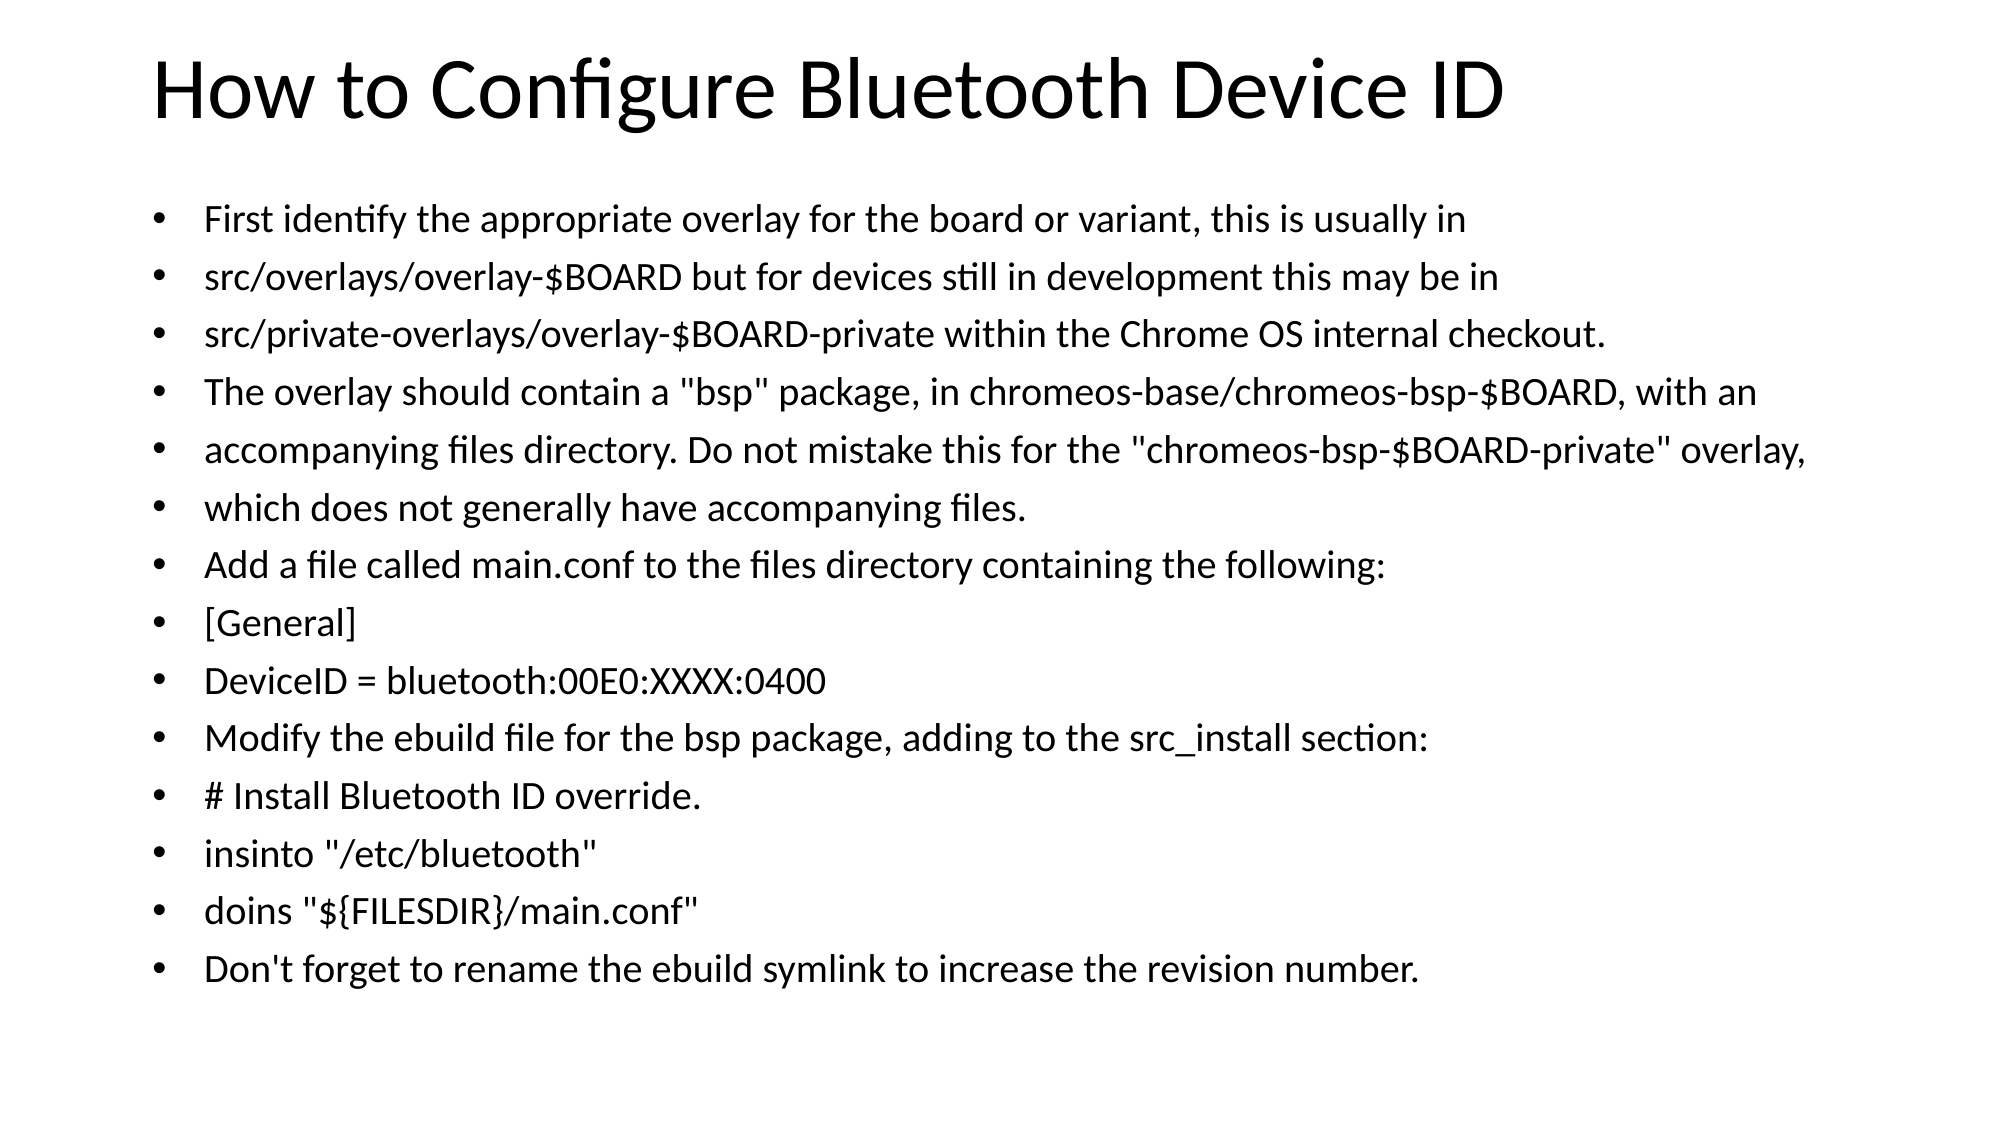

# How to Configure Bluetooth Device ID
First identify the appropriate overlay for the board or variant, this is usually in
src/overlays/overlay-$BOARD but for devices still in development this may be in
src/private-overlays/overlay-$BOARD-private within the Chrome OS internal checkout.
The overlay should contain a "bsp" package, in chromeos-base/chromeos-bsp-$BOARD, with an
accompanying files directory. Do not mistake this for the "chromeos-bsp-$BOARD-private" overlay,
which does not generally have accompanying files.
Add a file called main.conf to the files directory containing the following:
[General]
DeviceID = bluetooth:00E0:XXXX:0400
Modify the ebuild file for the bsp package, adding to the src_install section:
# Install Bluetooth ID override.
insinto "/etc/bluetooth"
doins "${FILESDIR}/main.conf"
Don't forget to rename the ebuild symlink to increase the revision number.